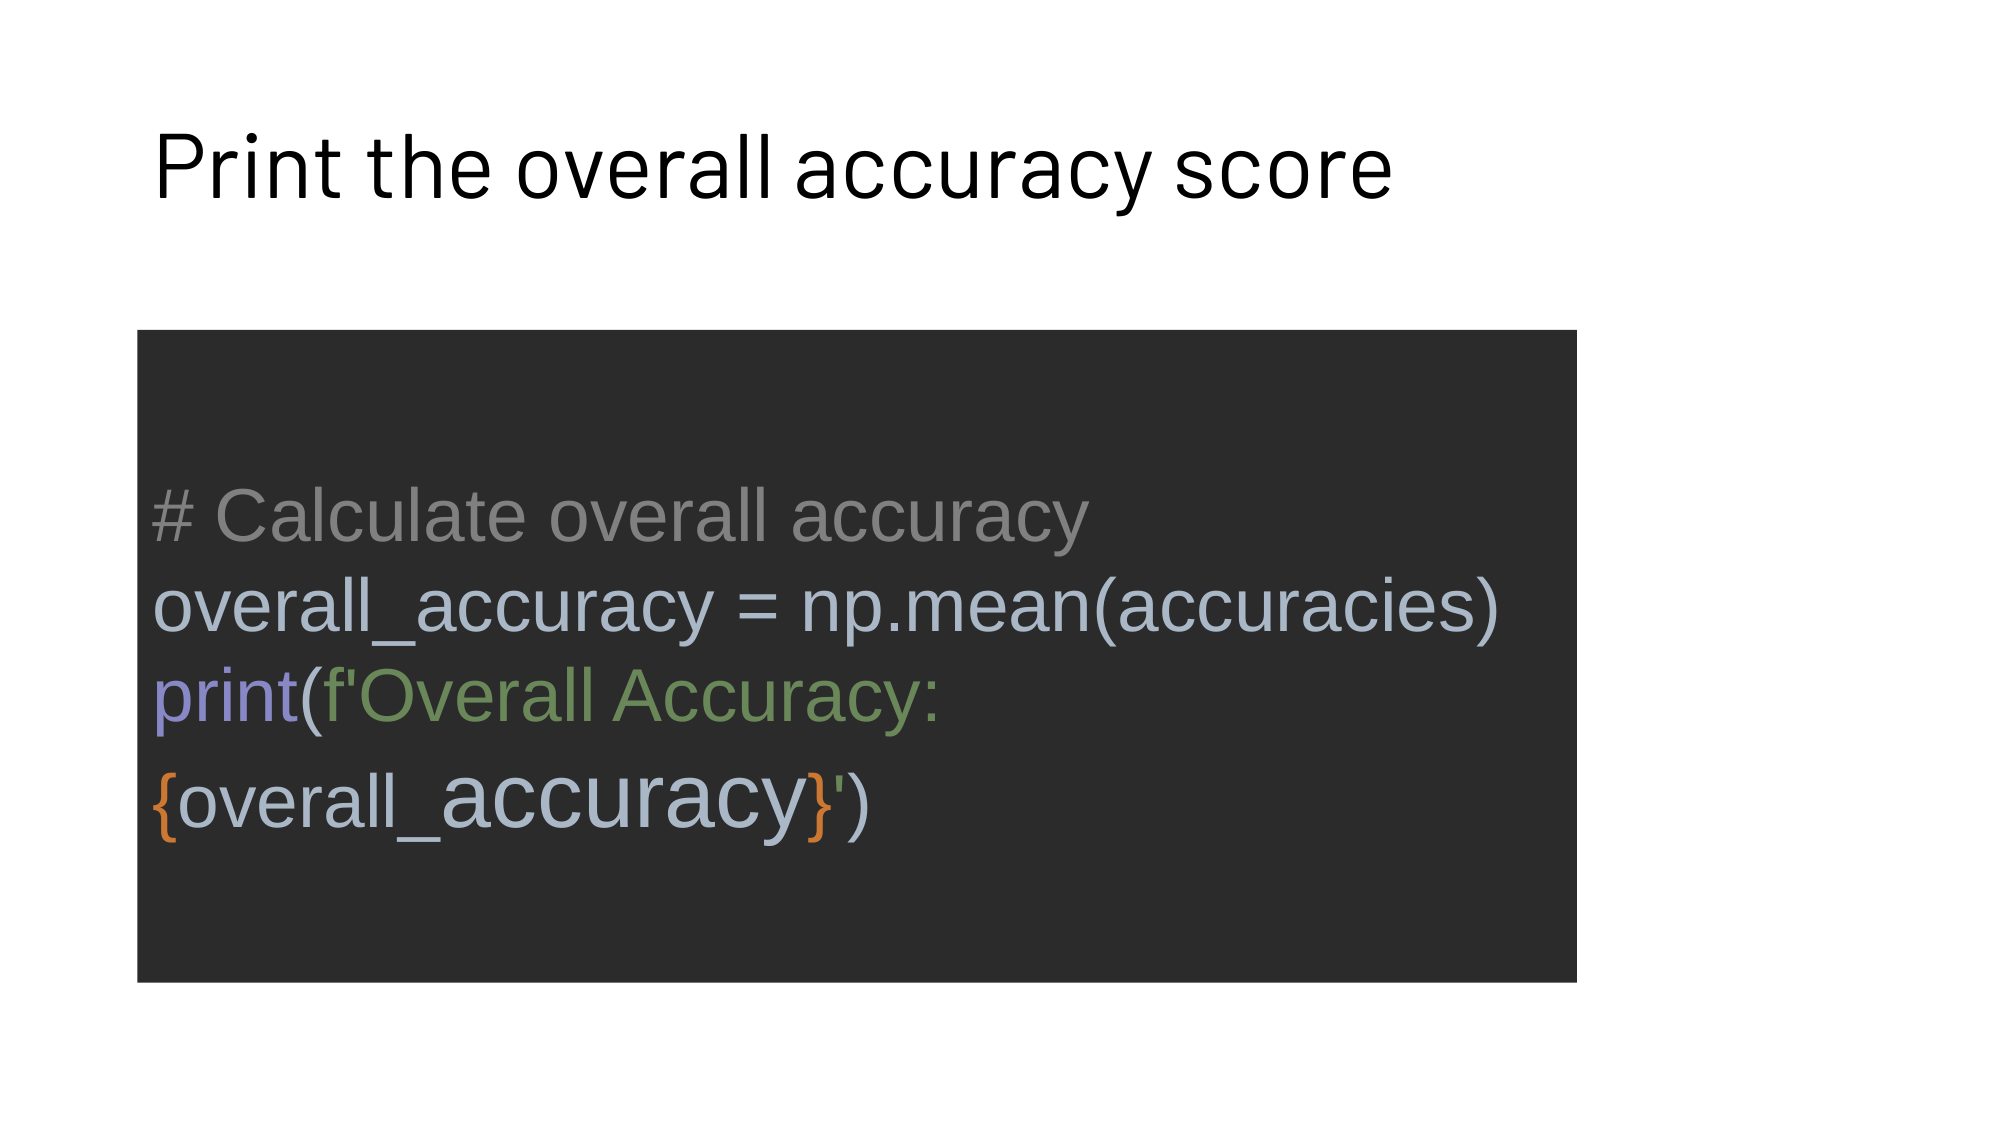

# Print the overall accuracy score
# Calculate overall accuracy overall_accuracy = np.mean(accuracies) print(f'Overall Accuracy: {overall_accuracy}')